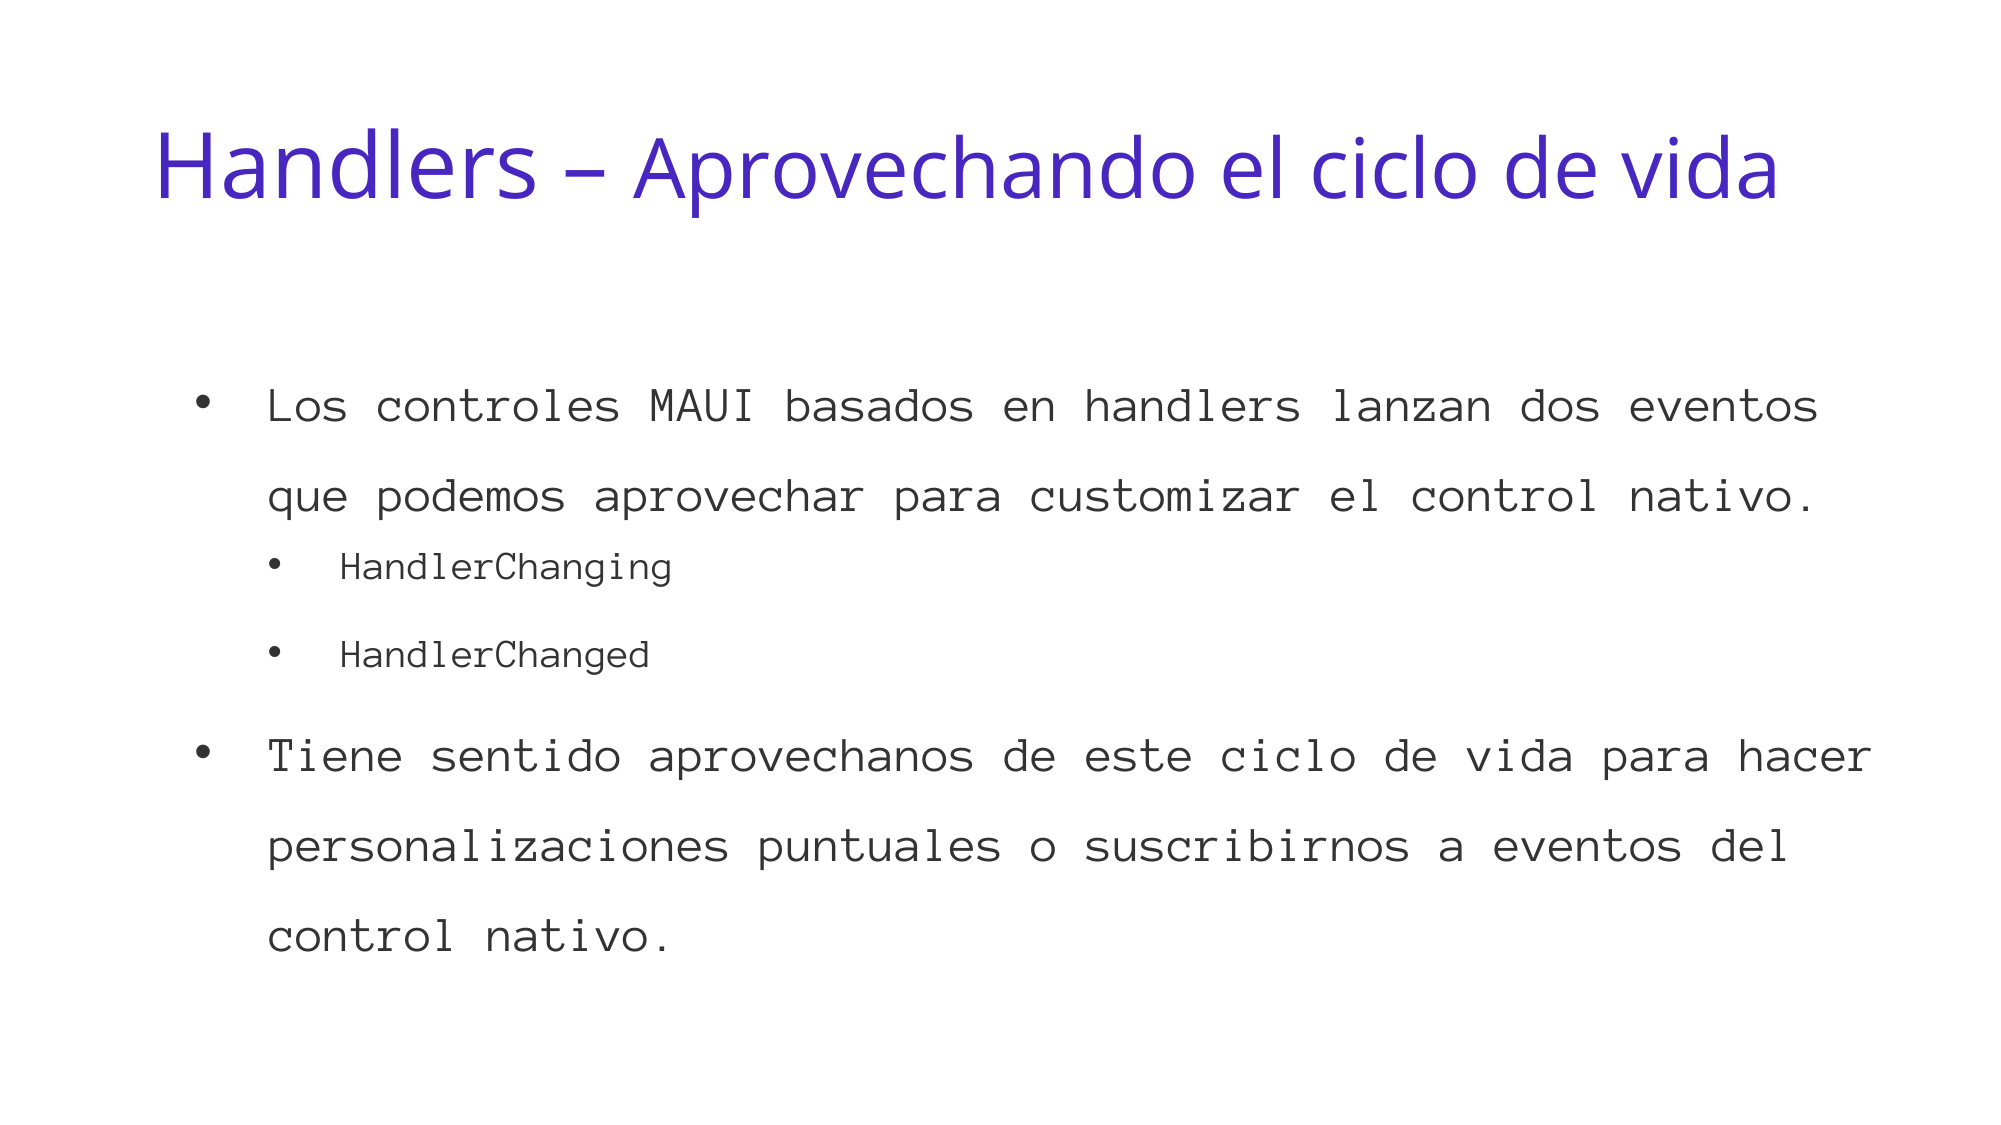

# Handlers – Aprovechando el ciclo de vida
Los controles MAUI basados en handlers lanzan dos eventos que podemos aprovechar para customizar el control nativo.
HandlerChanging
HandlerChanged
Tiene sentido aprovechanos de este ciclo de vida para hacer personalizaciones puntuales o suscribirnos a eventos del control nativo.